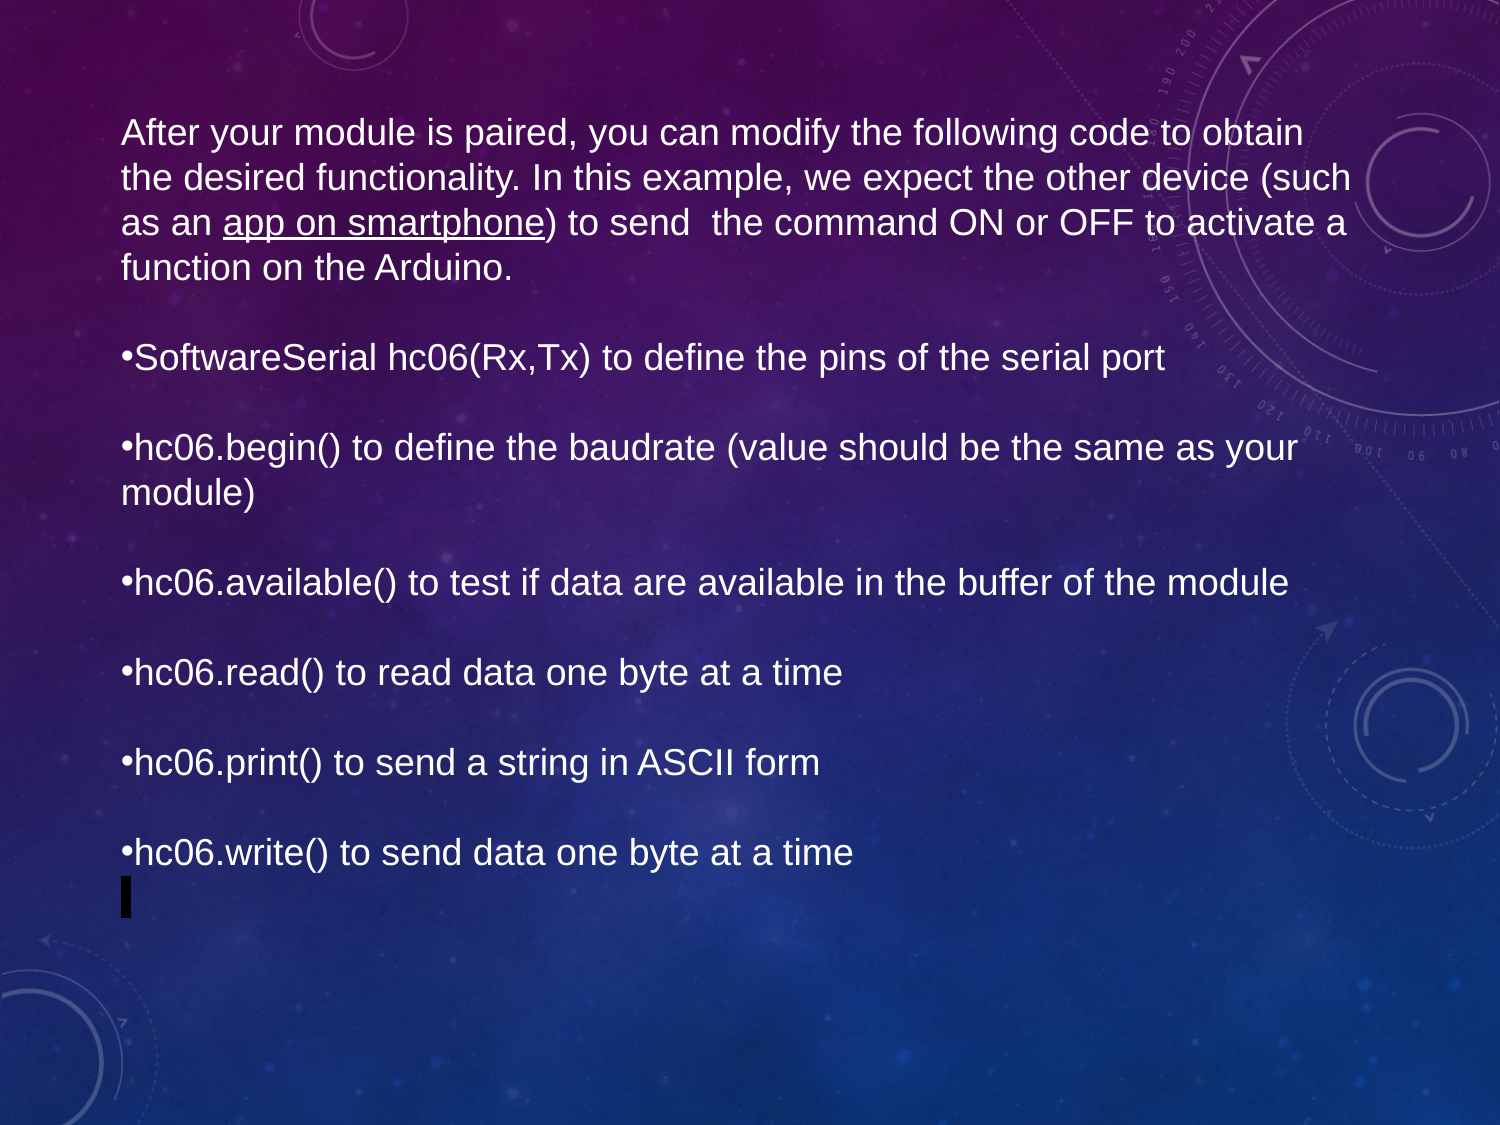

After your module is paired, you can modify the following code to obtain the desired functionality. In this example, we expect the other device (such as an app on smartphone) to send  the command ON or OFF to activate a function on the Arduino.

SoftwareSerial hc06(Rx,Tx) to define the pins of the serial port

hc06.begin() to define the baudrate (value should be the same as your module)

hc06.available() to test if data are available in the buffer of the module

hc06.read() to read data one byte at a time

hc06.print() to send a string in ASCII form

hc06.write() to send data one byte at a time